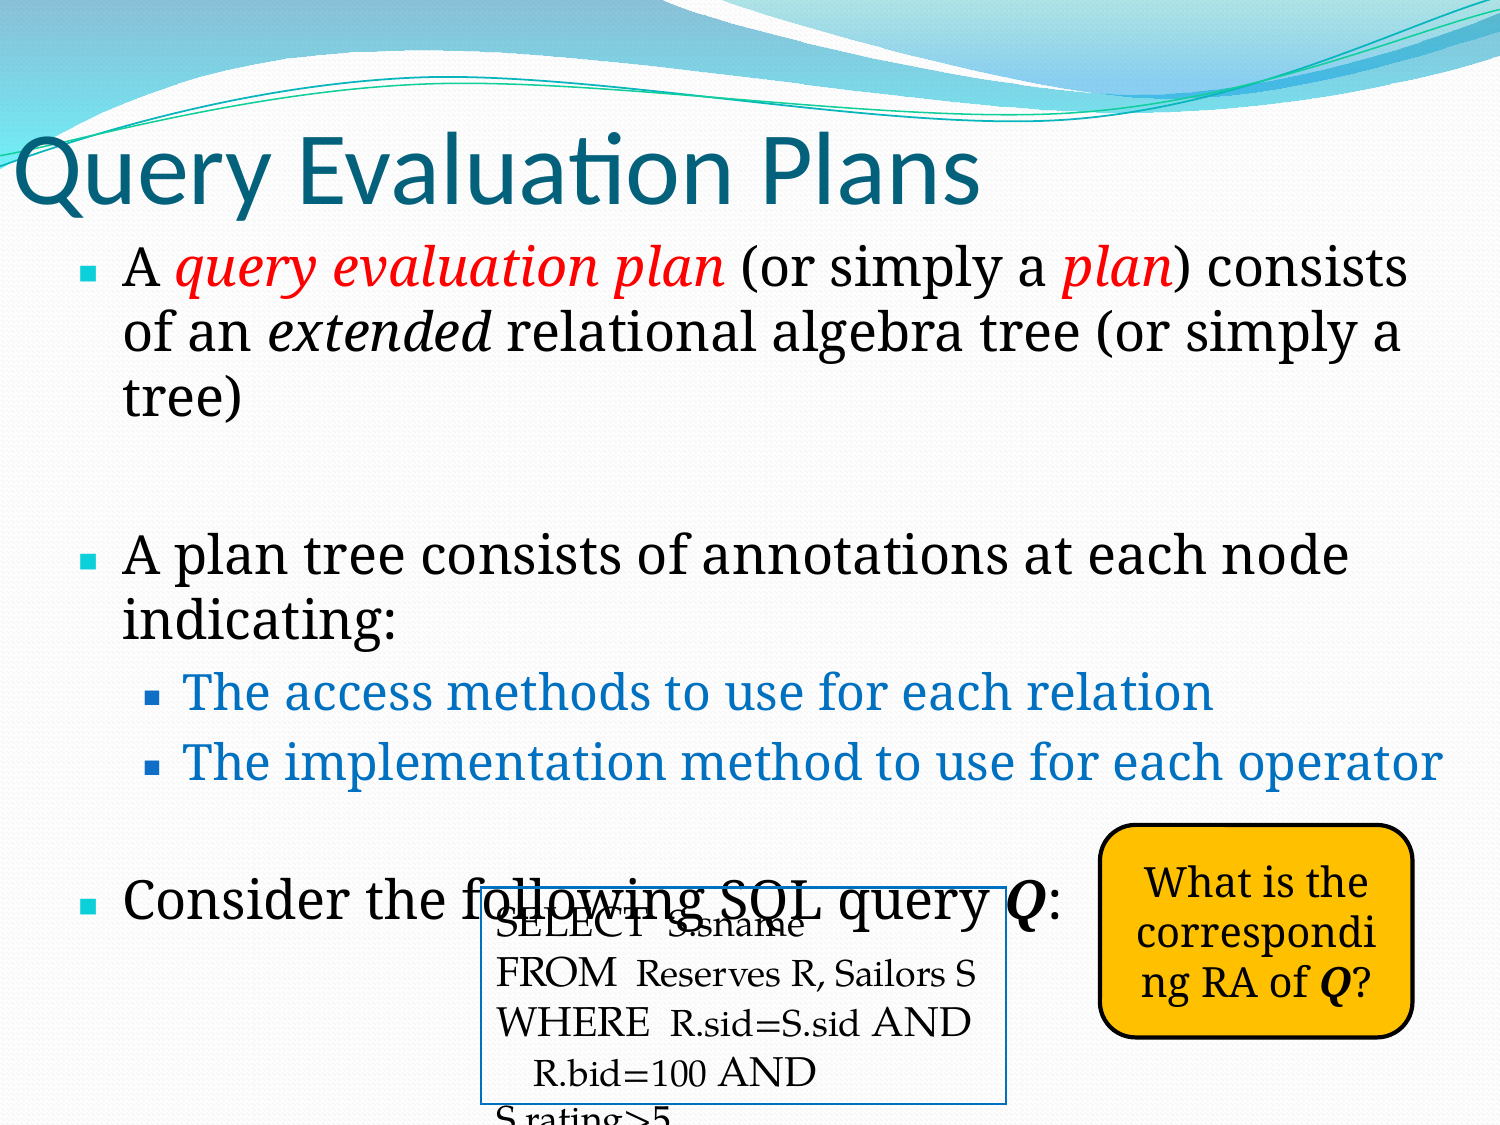

# Query Evaluation Plans
A query evaluation plan (or simply a plan) consists of an extended relational algebra tree (or simply a tree)

A plan tree consists of annotations at each node indicating:
The access methods to use for each relation
The implementation method to use for each operator

Consider the following SQL query Q:

What is the corresponding RA of Q?
SELECT  S.sname
FROM  Reserves R, Sailors S
WHERE  R.sid=S.sid AND
    R.bid=100 AND S.rating>5